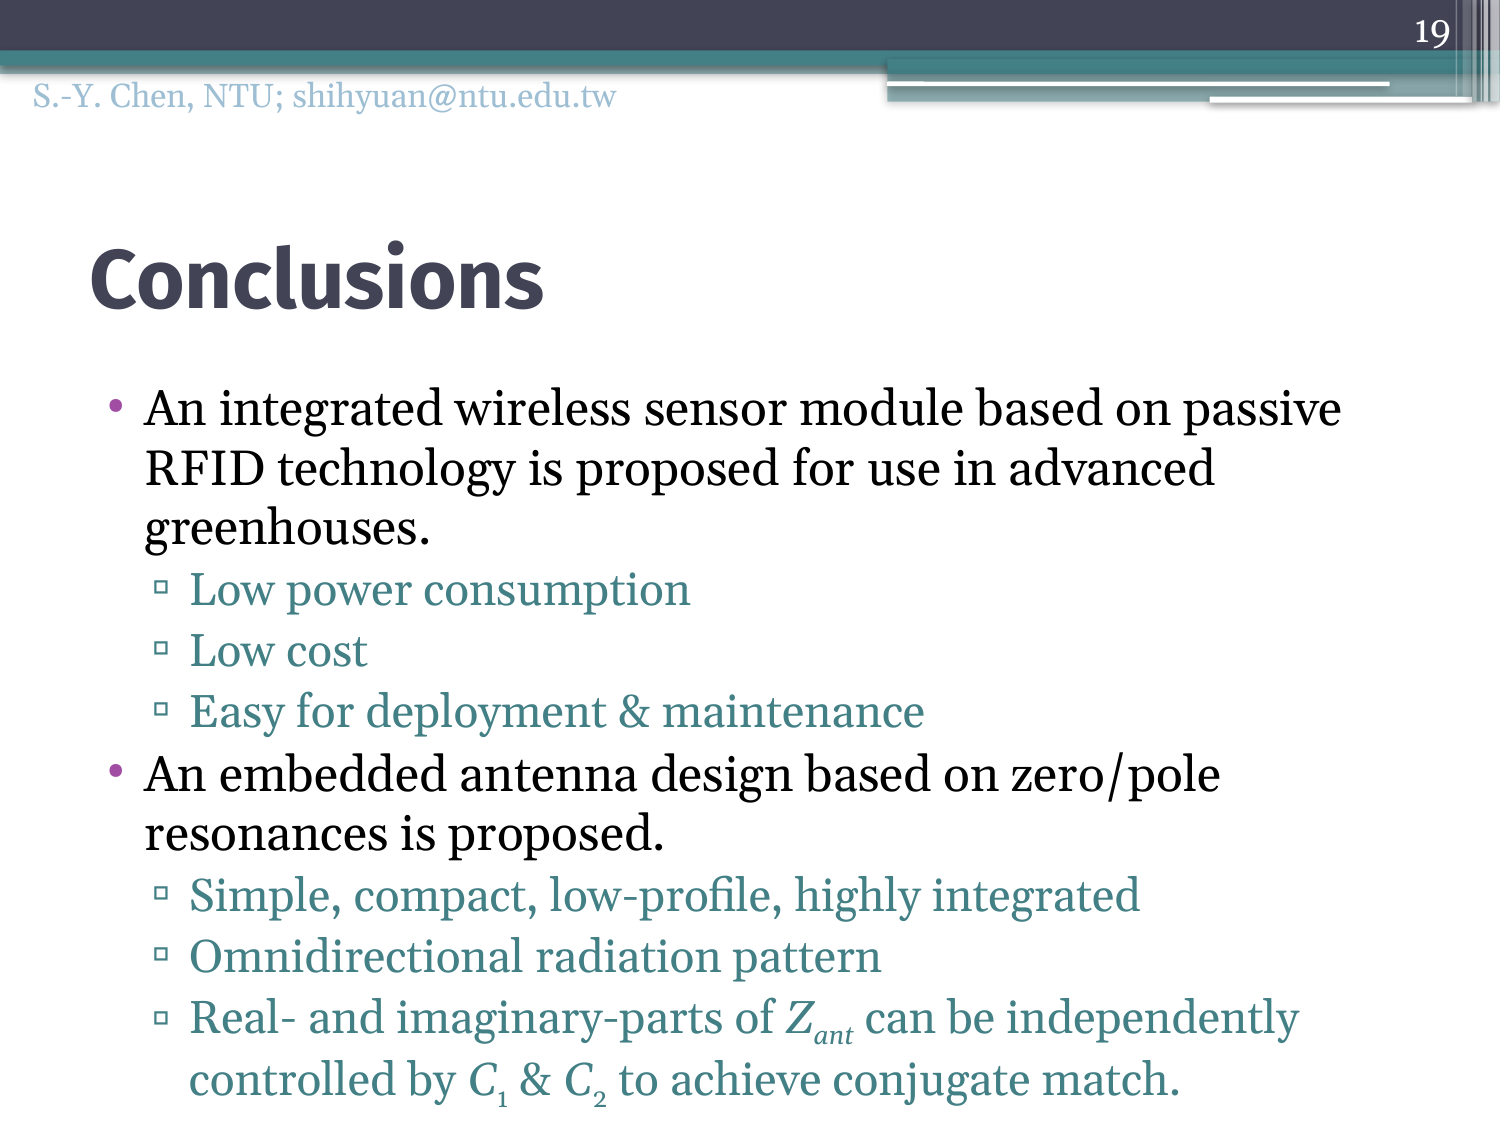

19
S.-Y. Chen, NTU; shihyuan@ntu.edu.tw
# Conclusions
An integrated wireless sensor module based on passive RFID technology is proposed for use in advanced greenhouses.
Low power consumption
Low cost
Easy for deployment & maintenance
An embedded antenna design based on zero/pole resonances is proposed.
Simple, compact, low-profile, highly integrated
Omnidirectional radiation pattern
Real- and imaginary-parts of Zant can be independently controlled by C1 & C2 to achieve conjugate match.